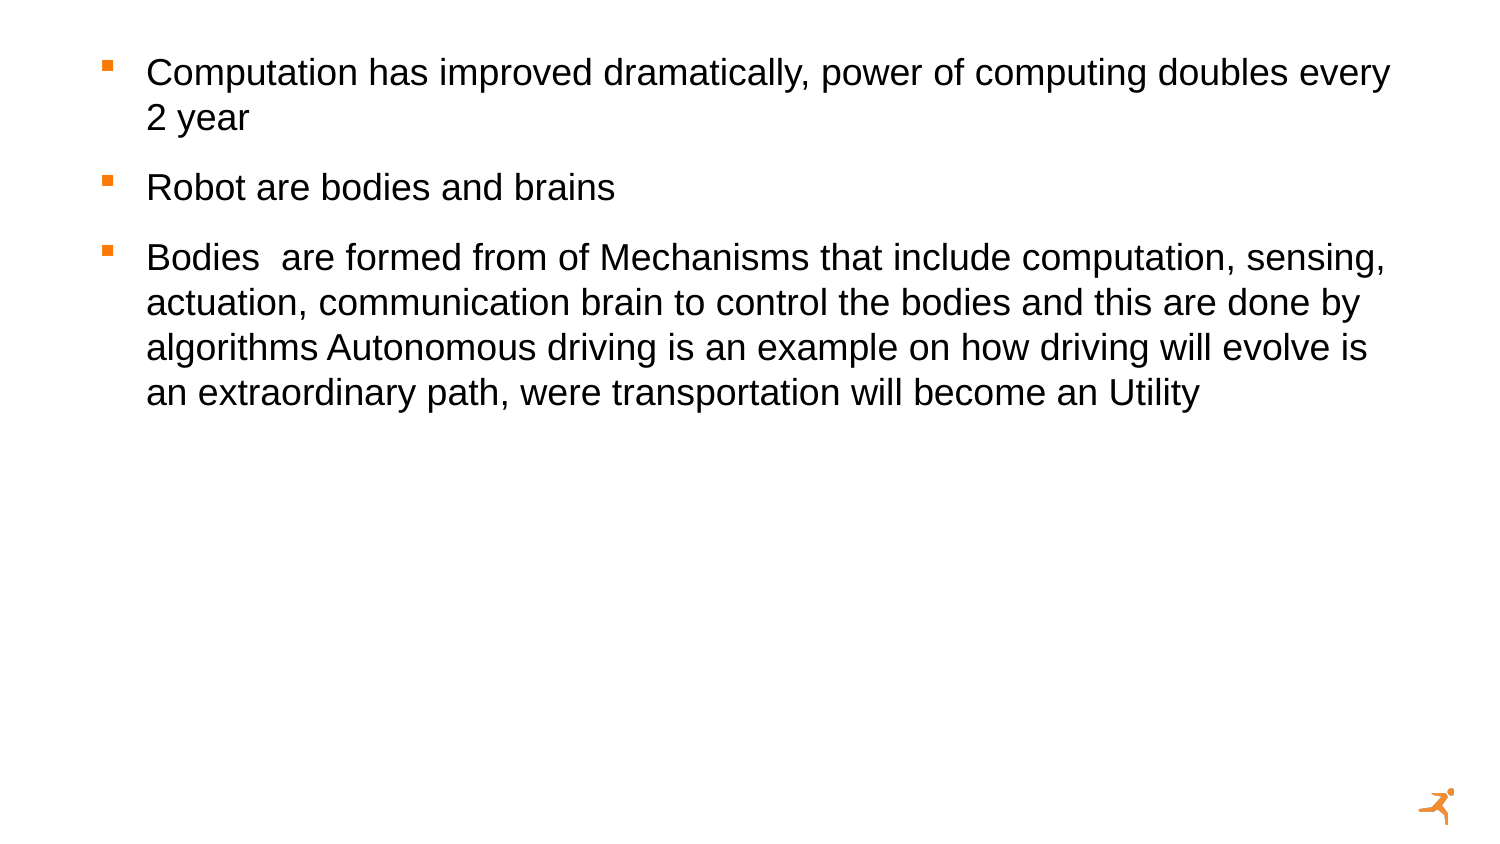

Computation has improved dramatically, power of computing doubles every 2 year
Robot are bodies and brains
Bodies  are formed from of Mechanisms that include computation, sensing, actuation, communication brain to control the bodies and this are done by algorithms Autonomous driving is an example on how driving will evolve is an extraordinary path, were transportation will become an Utility